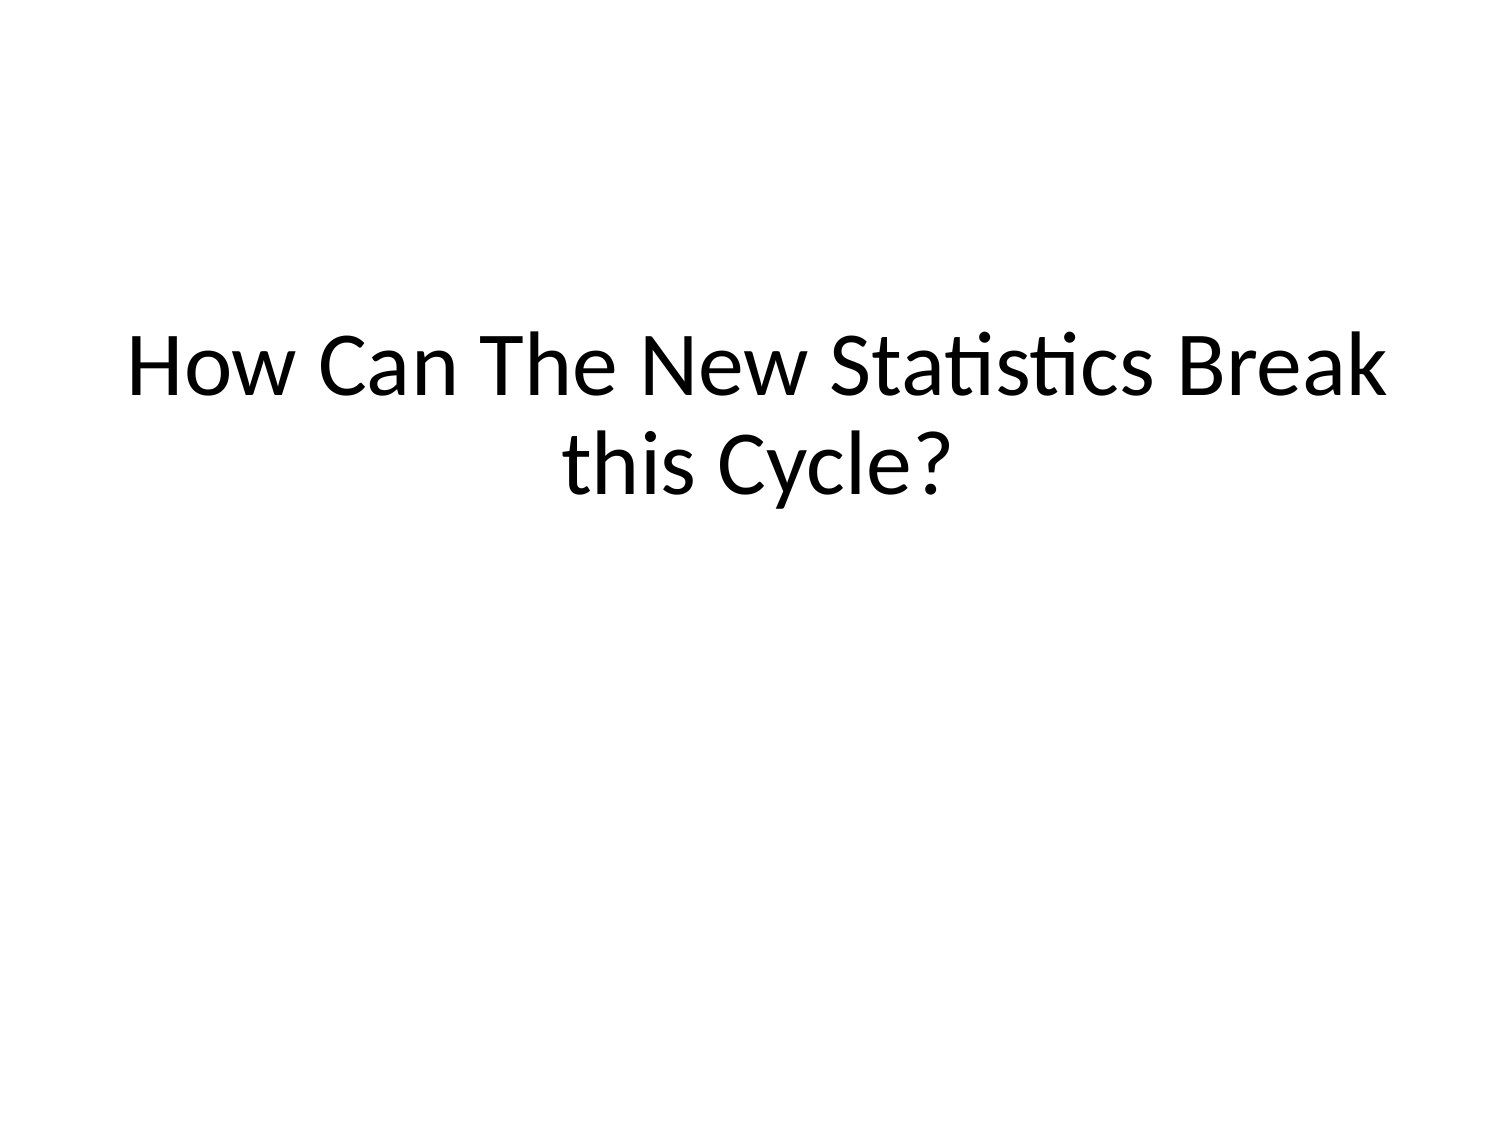

# How Can The New Statistics Break this Cycle?